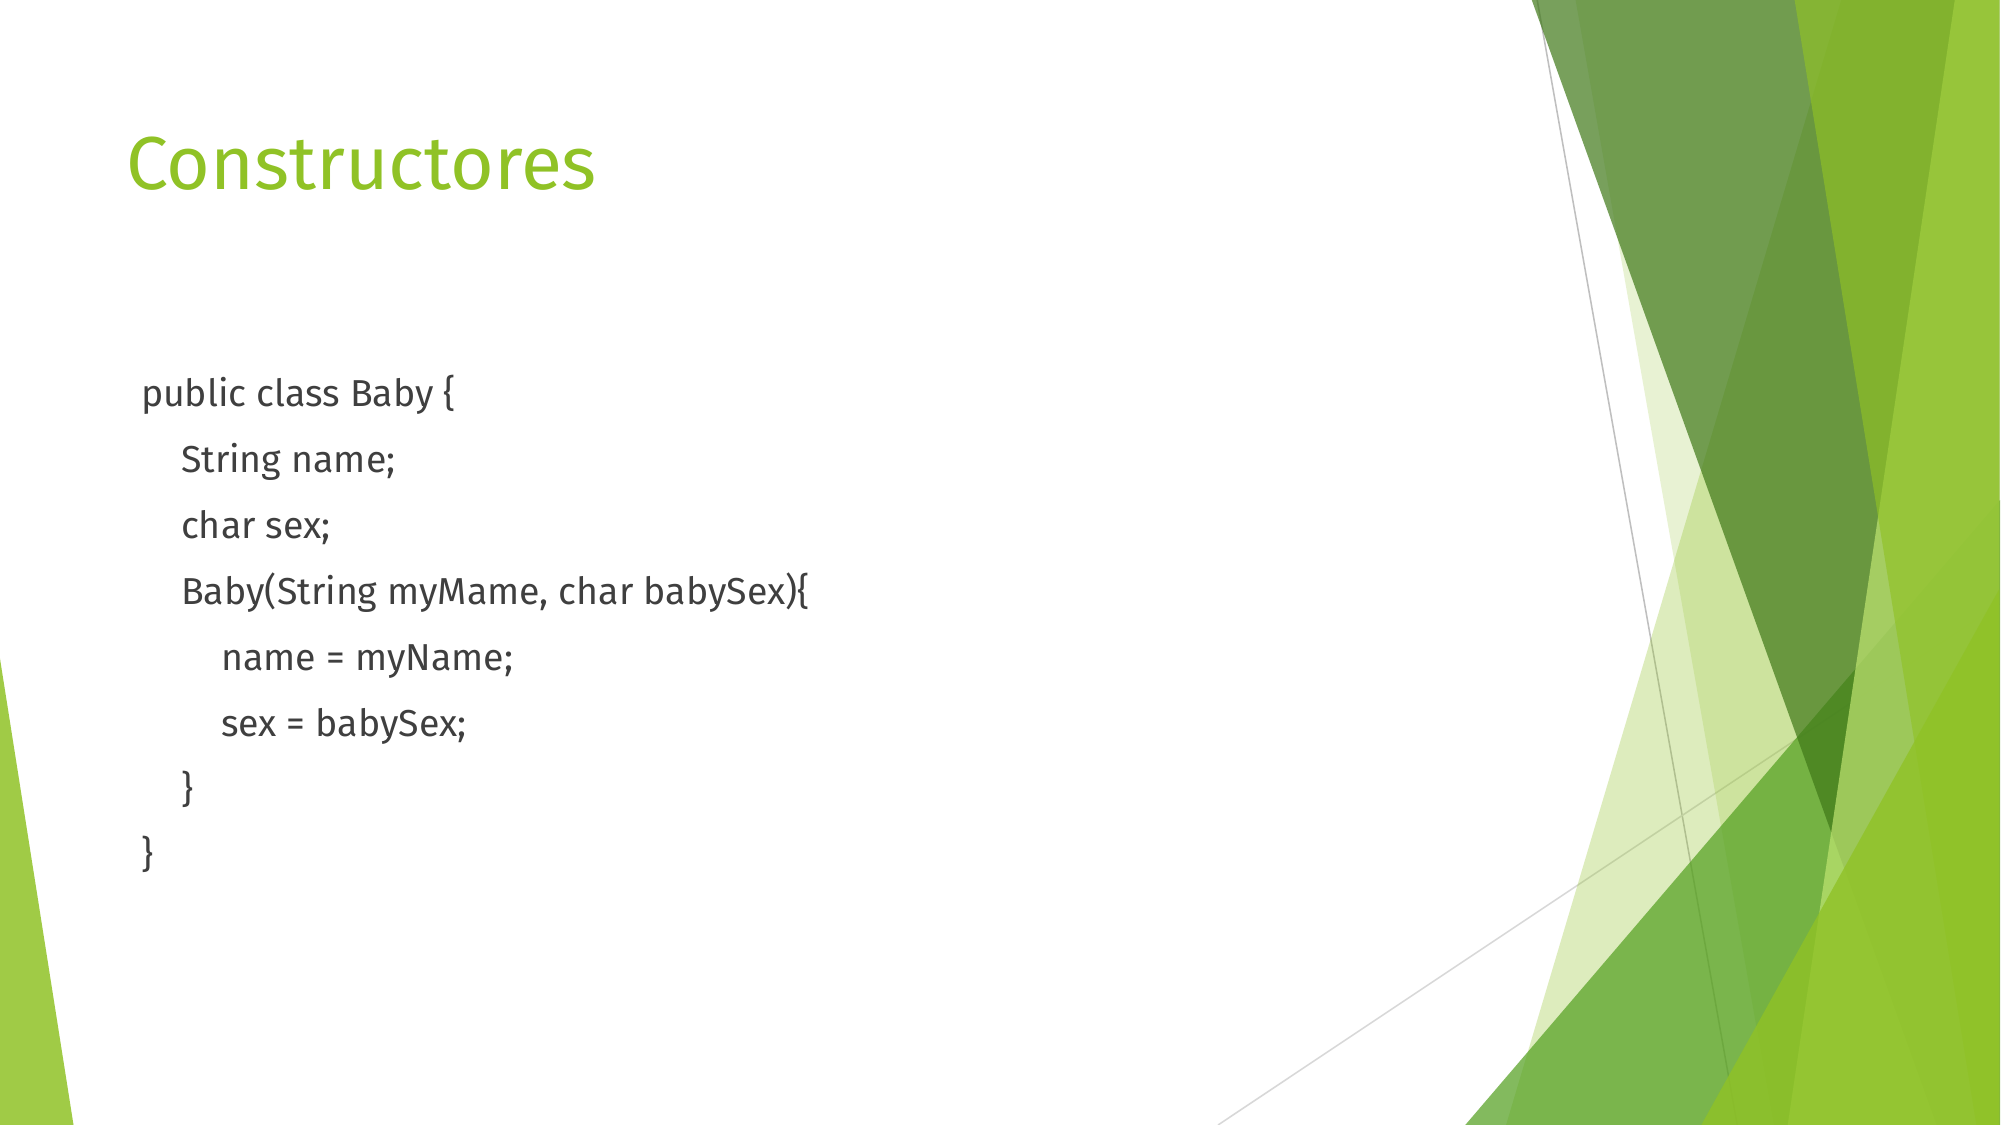

# Constructores
public class Baby {
    String name;
    char sex;
    Baby(String myMame, char babySex){
        name = myName;
        sex = babySex;
    }
}